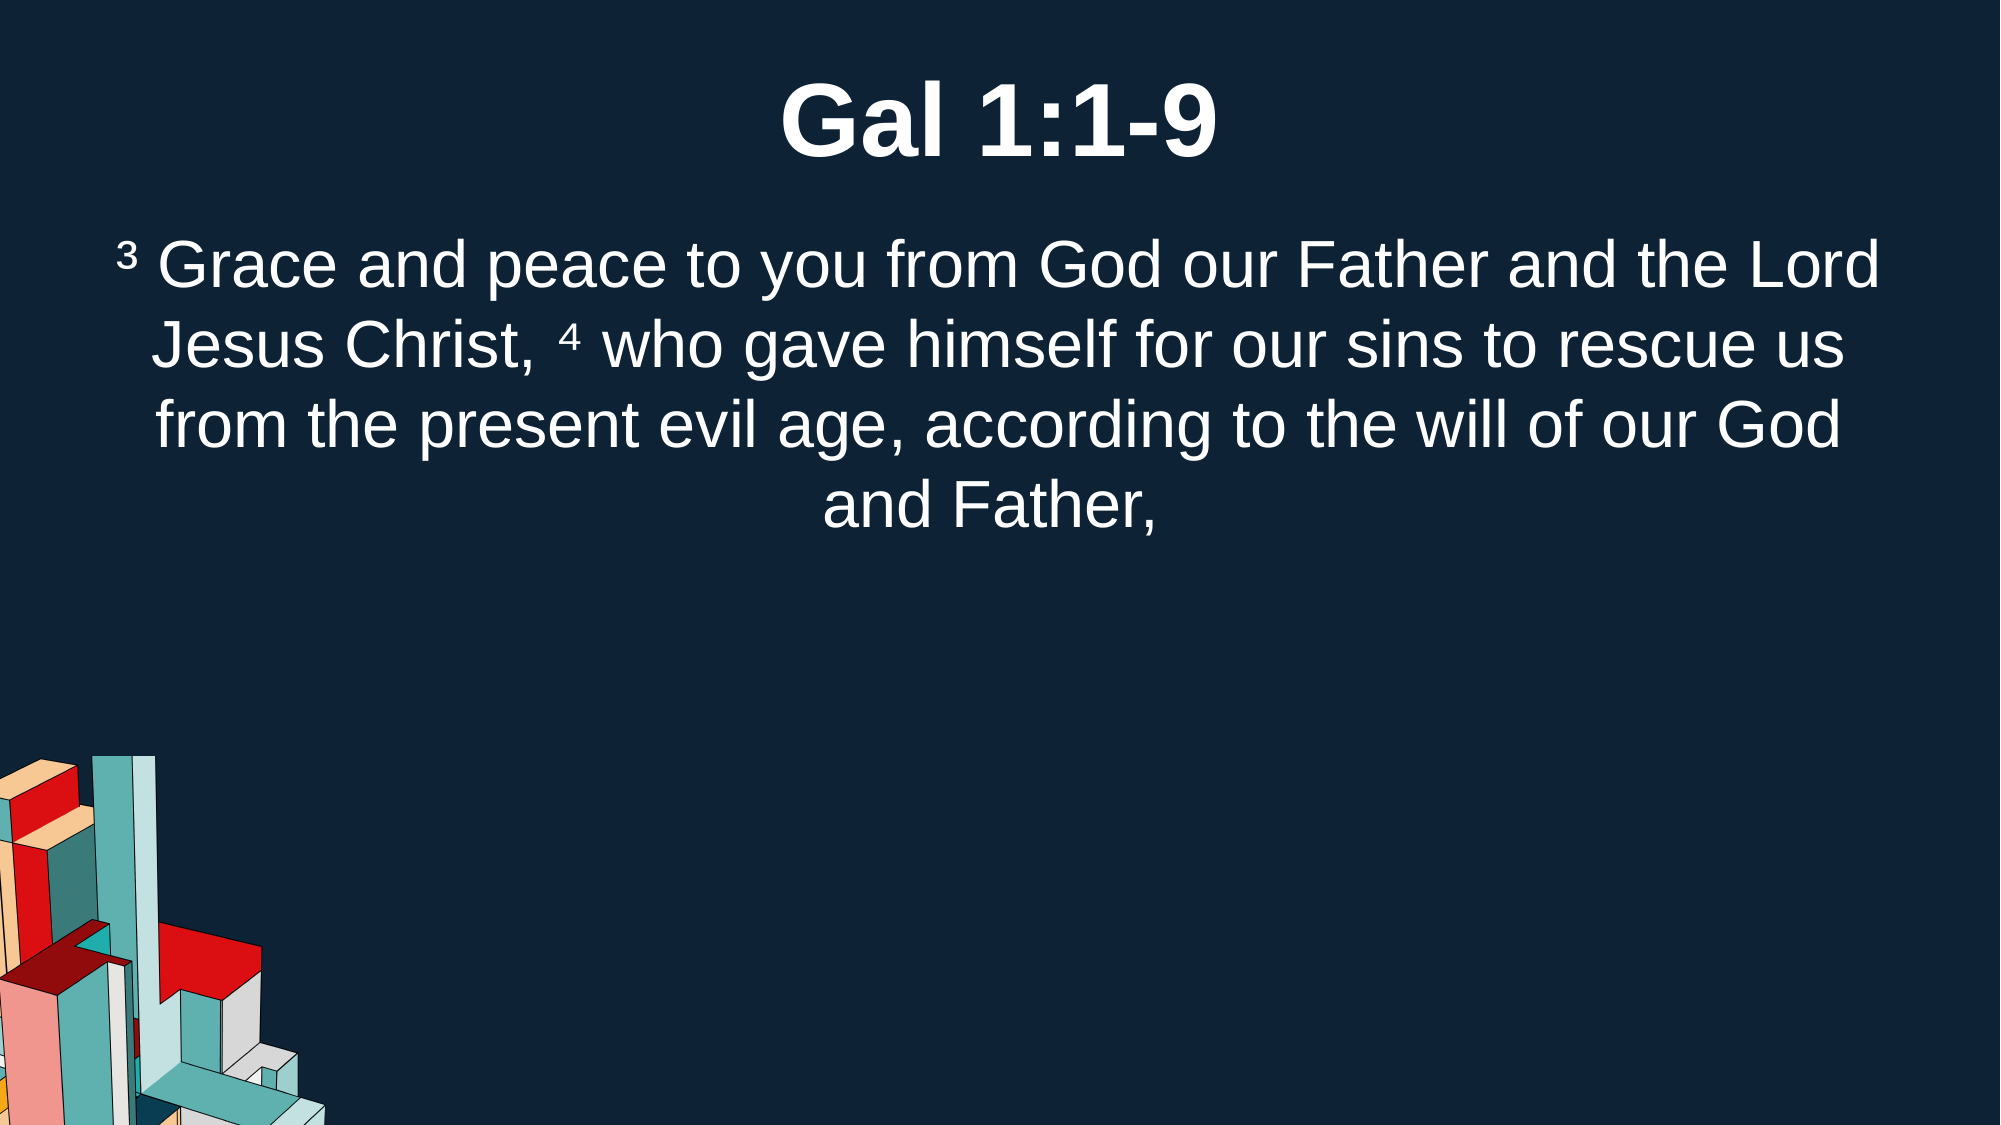

Gal 1:1-9
³ Grace and peace to you from God our Father and the Lord Jesus Christ, ⁴ who gave himself for our sins to rescue us from the present evil age, according to the will of our God and Father,